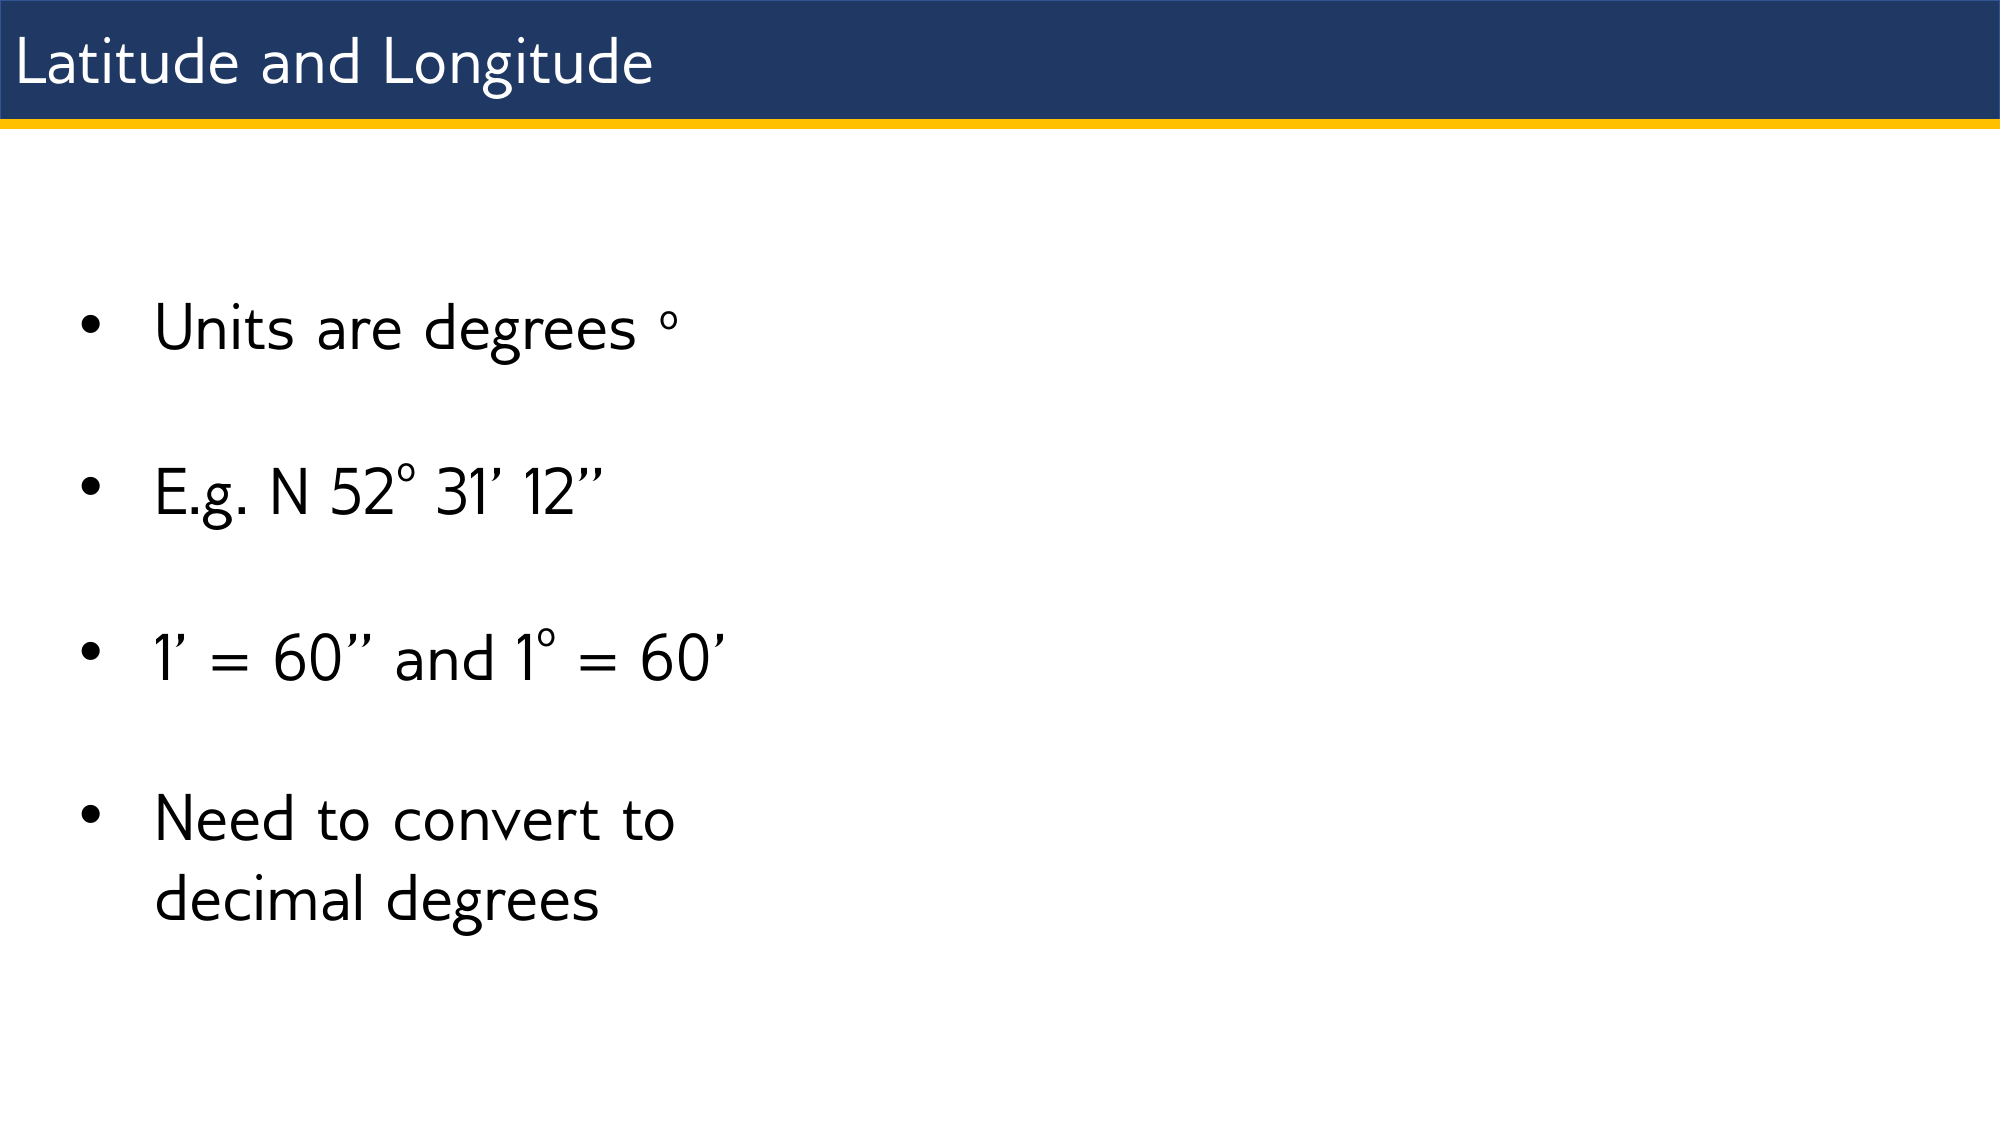

Latitude and Longitude
Units are degrees o

E.g. N 52o 31’ 12’’

1’ = 60’’ and 1o = 60’

Need to convert to decimal degrees